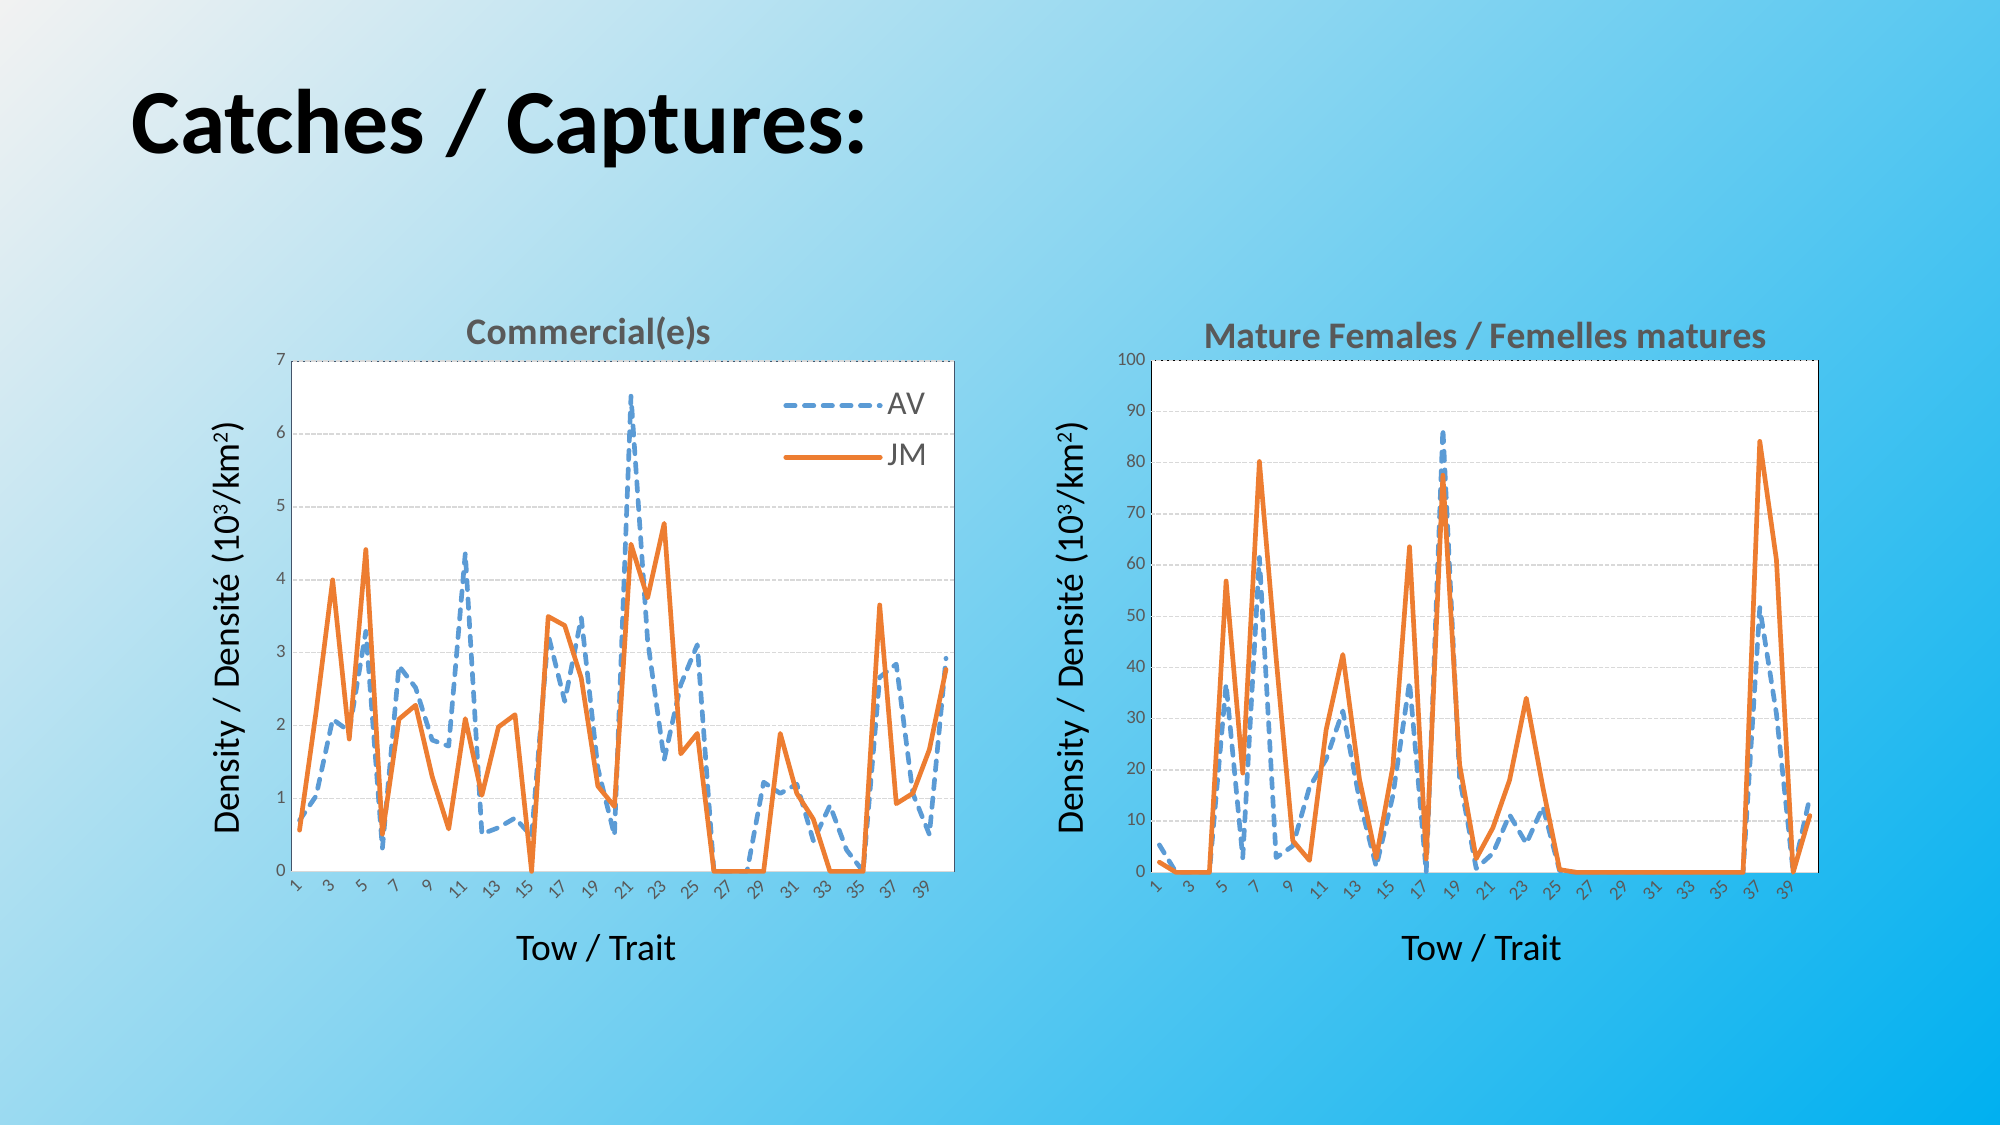

# Catches / Captures:

### Chart: Mature Females / Femelles matures

| Category |  |  |
|---|---|---|

### Chart: Commercial(e)s

| Category | AV | JM |
|---|---|---|
Density / Densité (103/km2)
Density / Densité (103/km2)
Tow / Trait
Tow / Trait